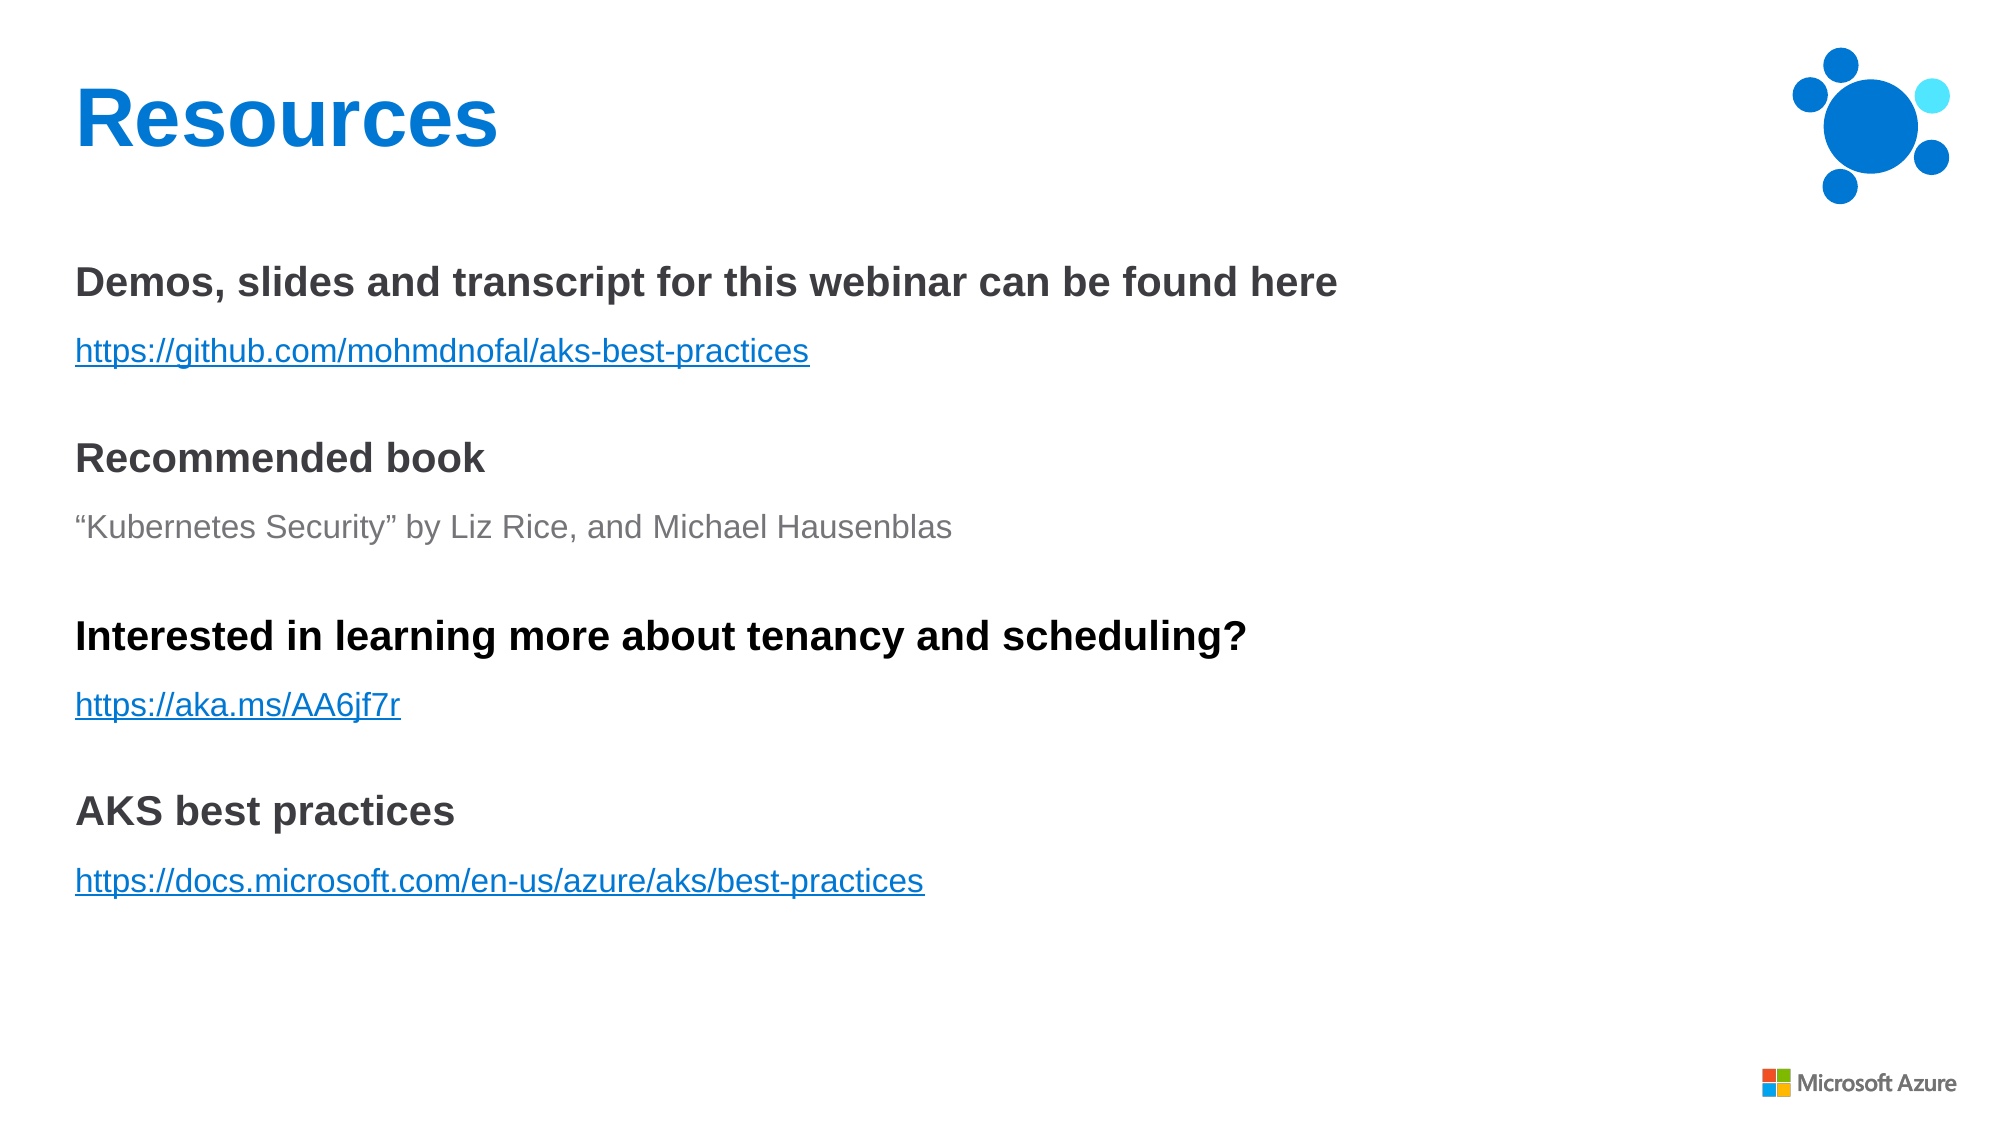

Resources
Demos, slides and transcript for this webinar can be found here
https://github.com/mohmdnofal/aks-best-practices
Recommended book
“Kubernetes Security” by Liz Rice, and Michael Hausenblas

Interested in learning more about tenancy and scheduling?
https://aka.ms/AA6jf7r

AKS best practices
https://docs.microsoft.com/en-us/azure/aks/best-practices